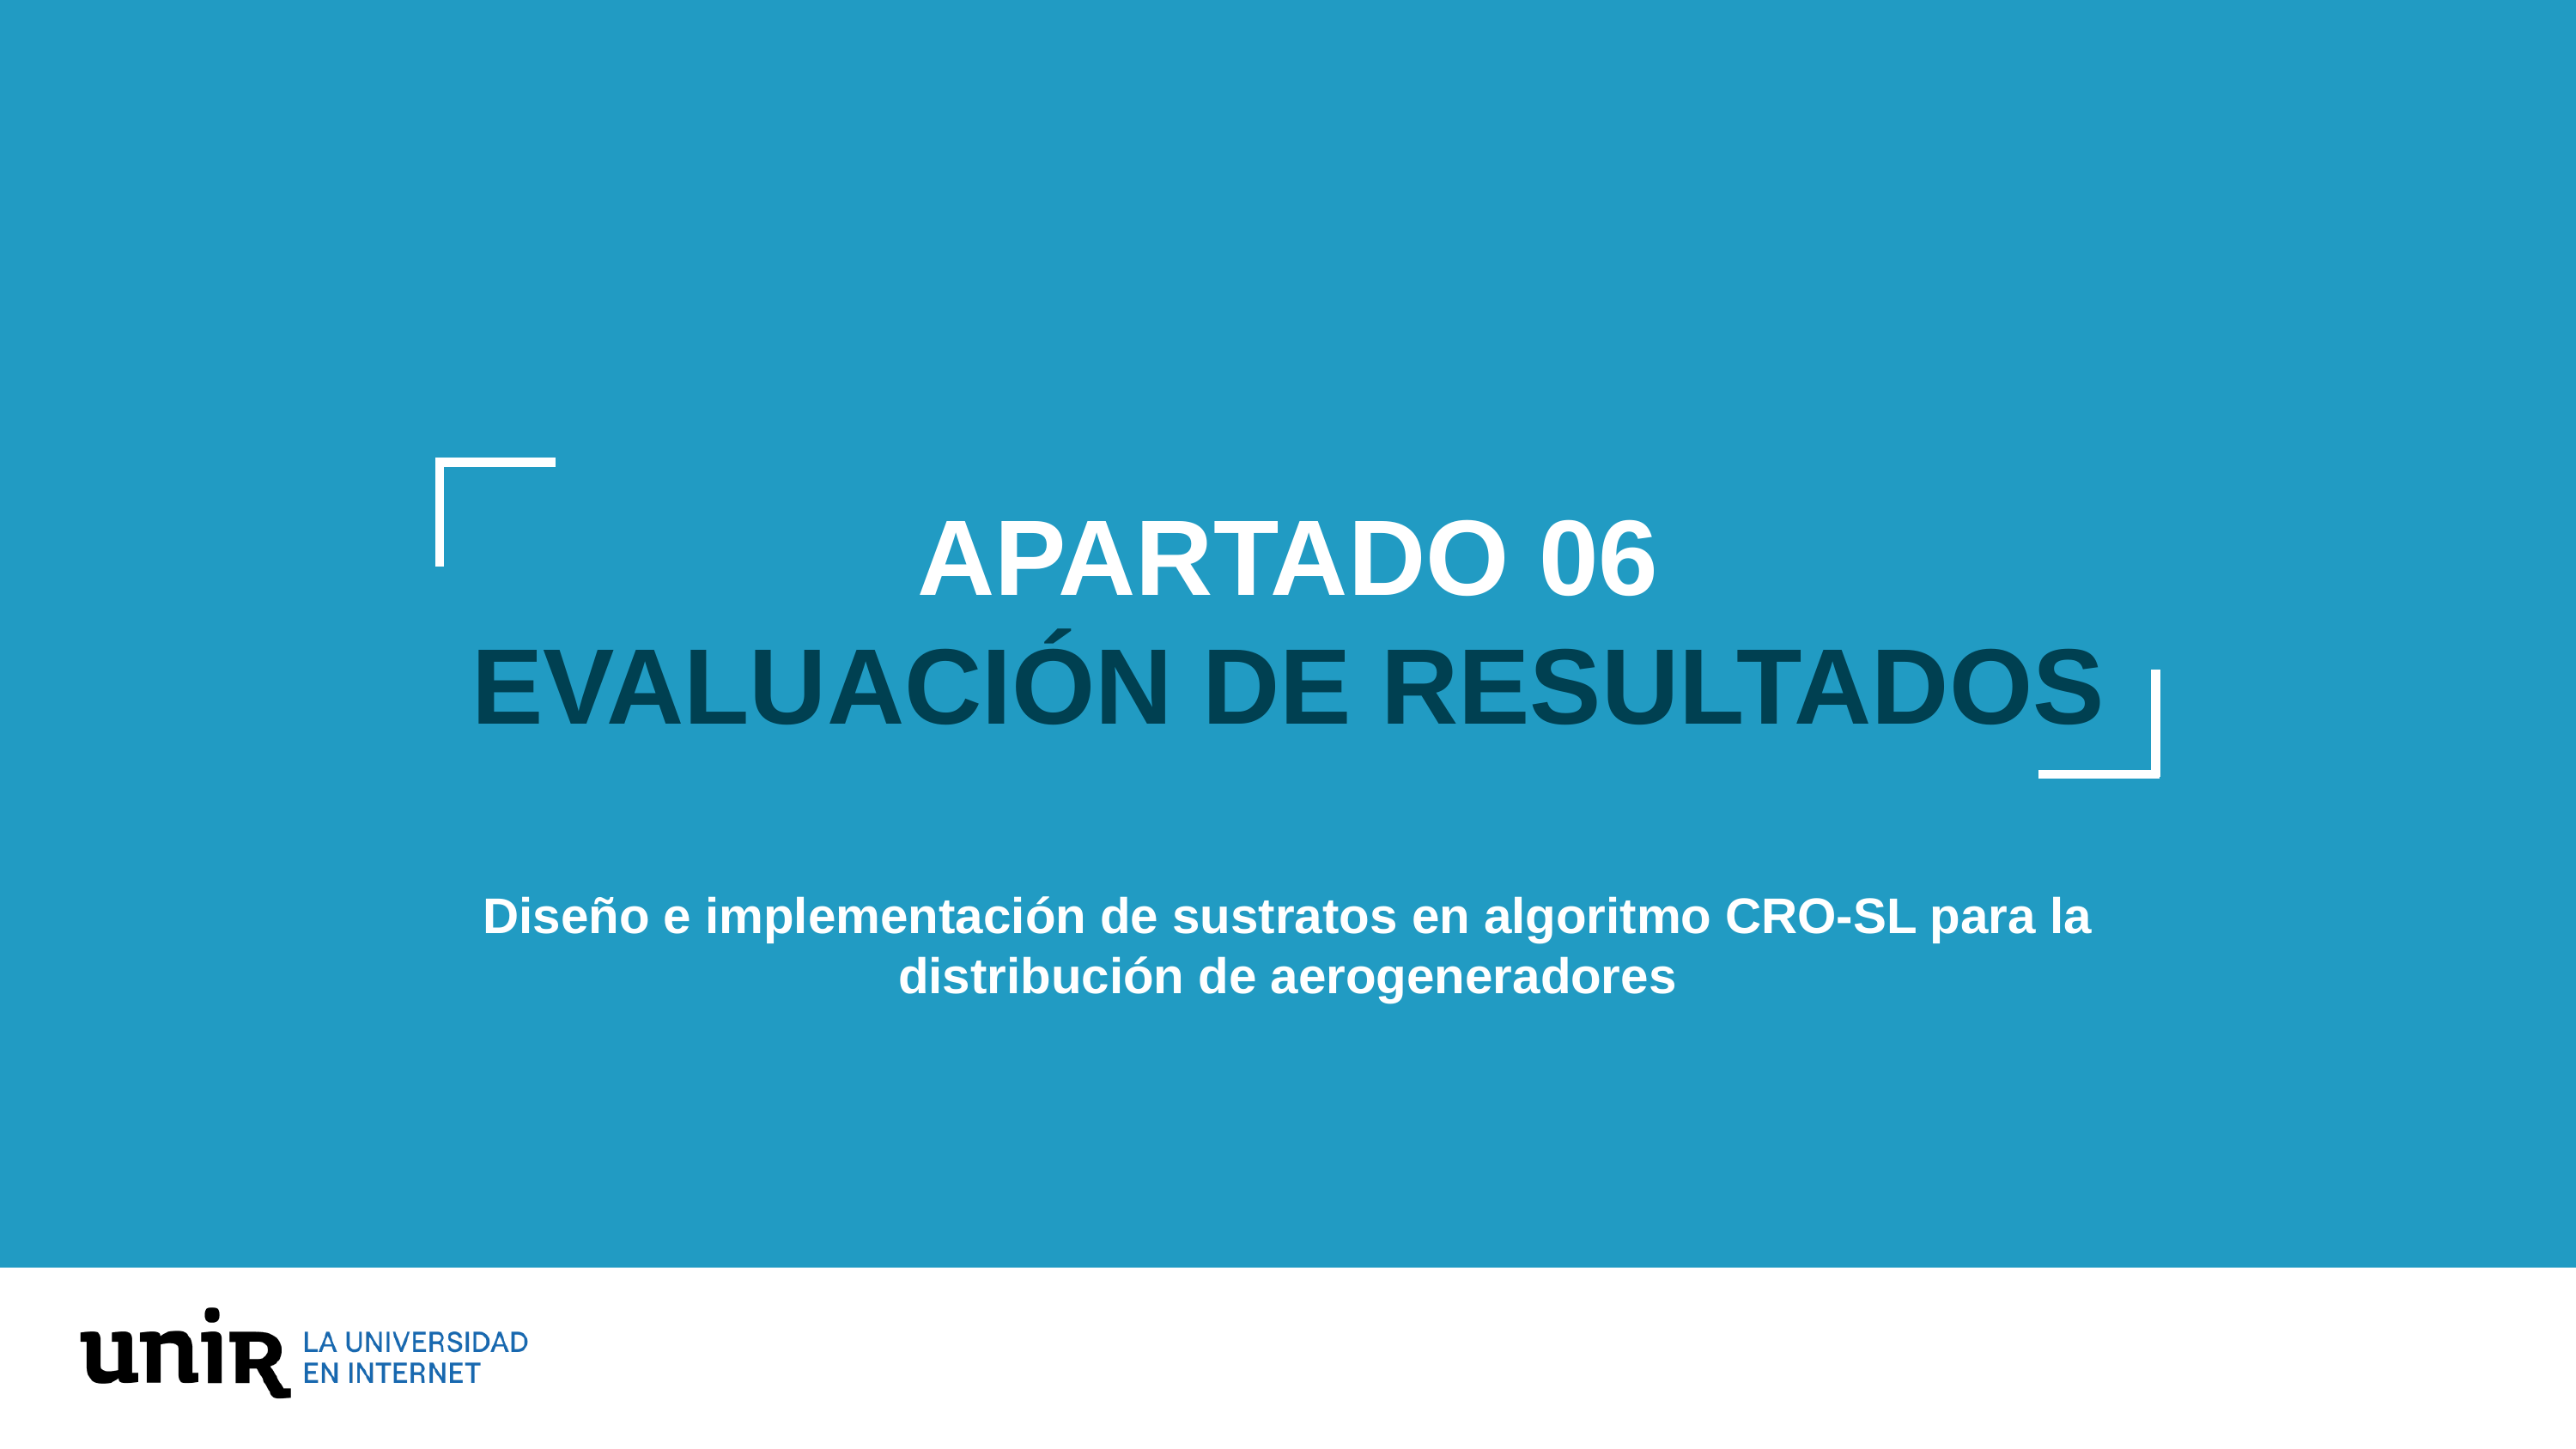

APARTADO 06
EVALUACIÓN DE RESULTADOS
Diseño e implementación de sustratos en algoritmo CRO-SL para la distribución de aerogeneradores